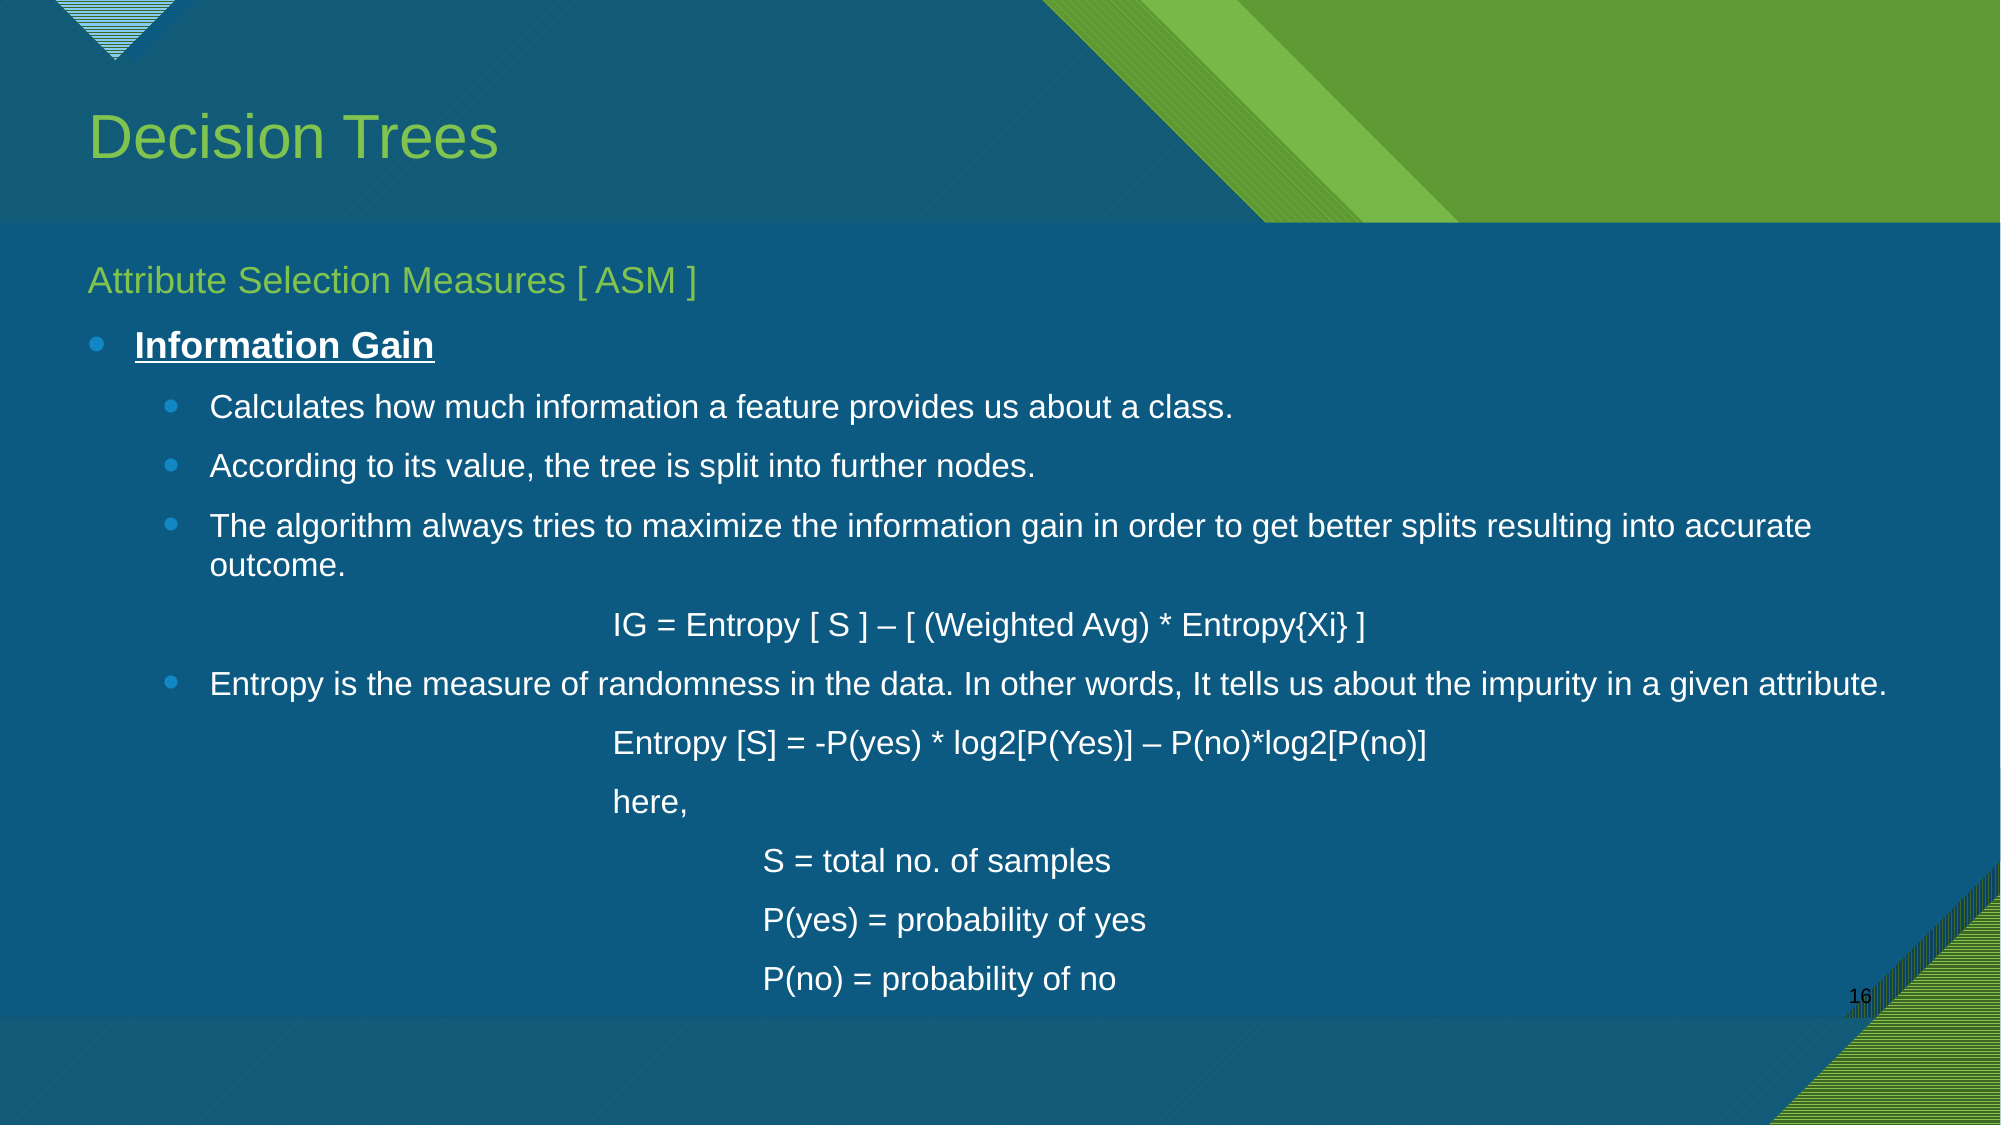

# Decision Trees
Attribute Selection Measures [ ASM ]
Information Gain
Calculates how much information a feature provides us about a class.
According to its value, the tree is split into further nodes.
The algorithm always tries to maximize the information gain in order to get better splits resulting into accurate outcome.
			IG = Entropy [ S ] – [ (Weighted Avg) * Entropy{Xi} ]
Entropy is the measure of randomness in the data. In other words, It tells us about the impurity in a given attribute.
	Entropy [S] = -P(yes) * log2[P(Yes)] – P(no)*log2[P(no)]
	here,
		S = total no. of samples
		P(yes) = probability of yes
		P(no) = probability of no

16